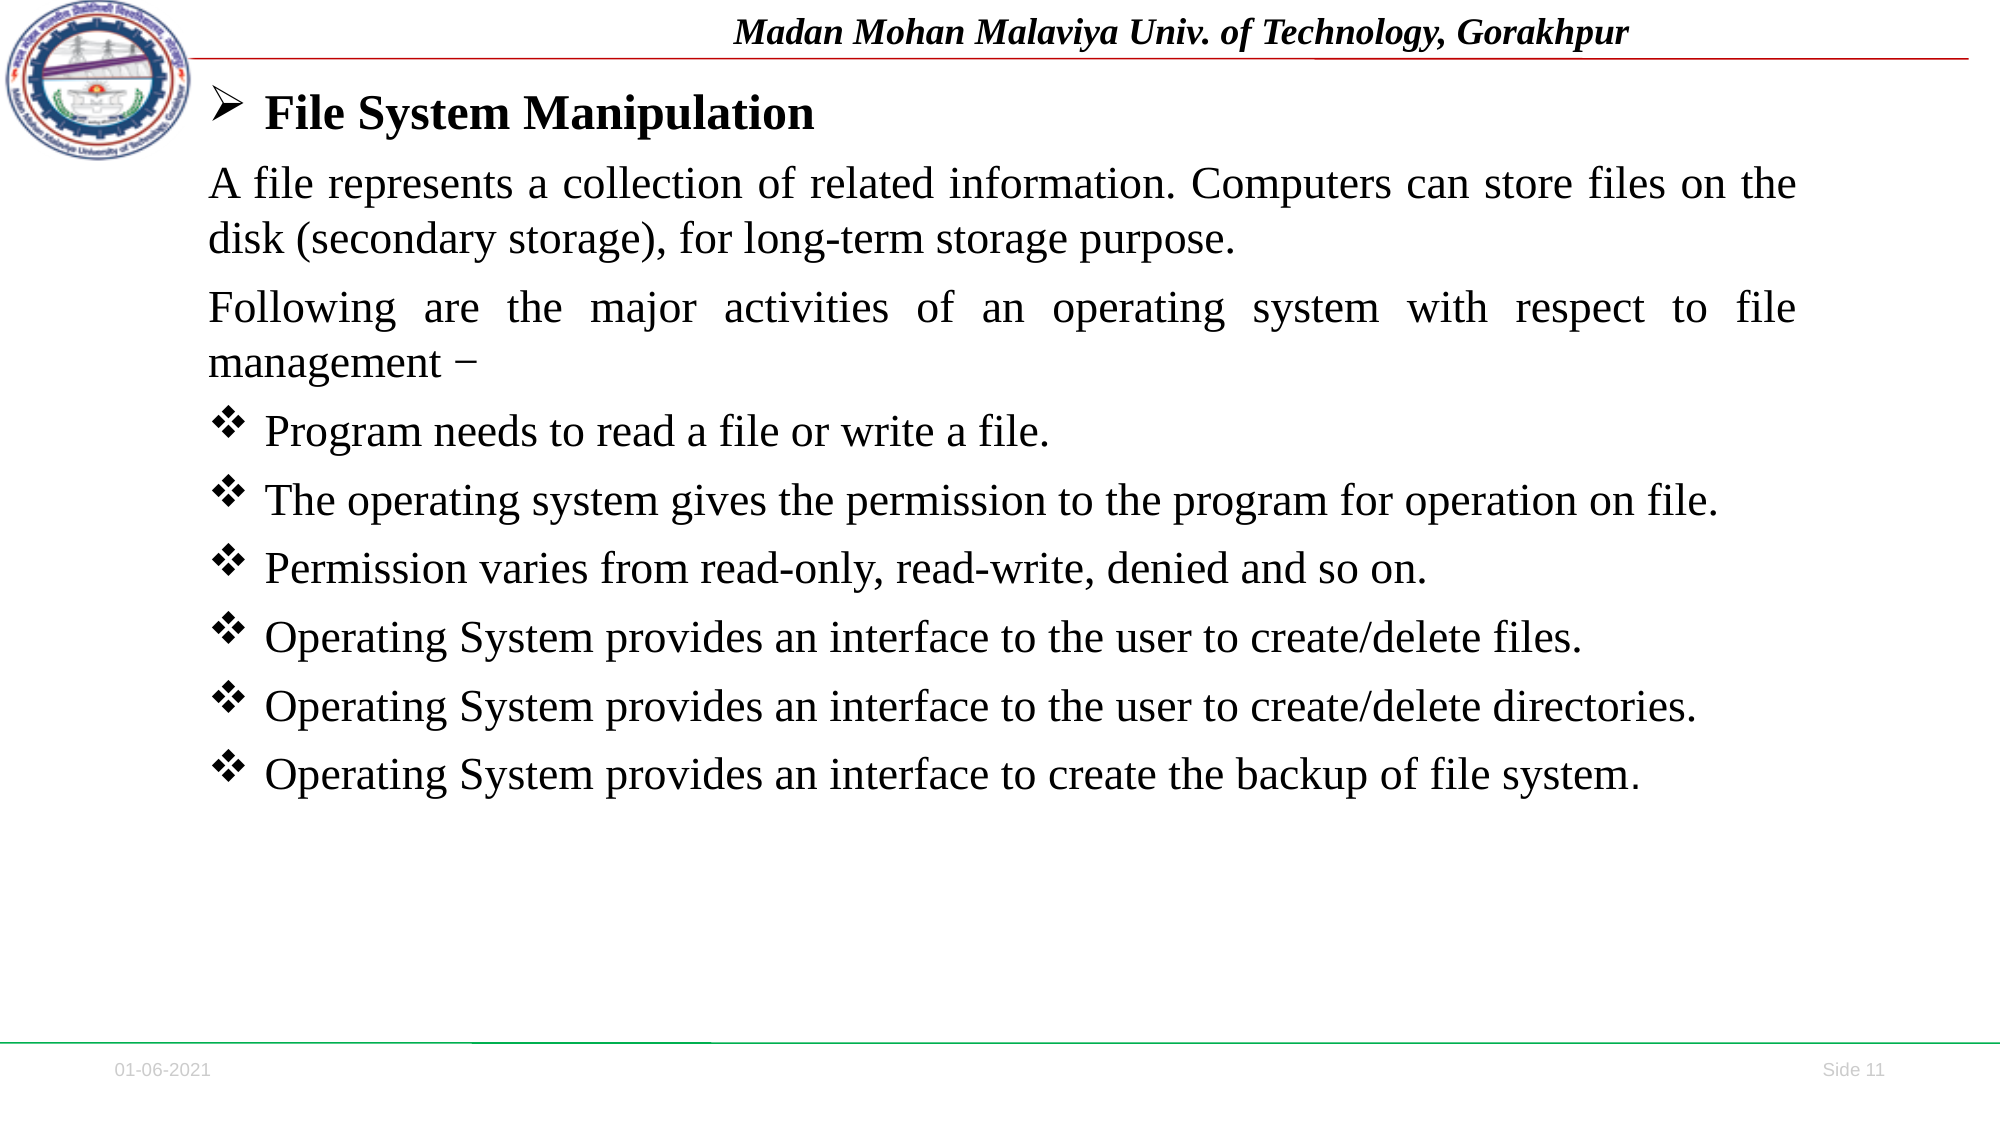

File System Manipulation
A file represents a collection of related information. Computers can store files on the disk (secondary storage), for long-term storage purpose.
Following are the major activities of an operating system with respect to file management −
Program needs to read a file or write a file.
The operating system gives the permission to the program for operation on file.
Permission varies from read-only, read-write, denied and so on.
Operating System provides an interface to the user to create/delete files.
Operating System provides an interface to the user to create/delete directories.
Operating System provides an interface to create the backup of file system.